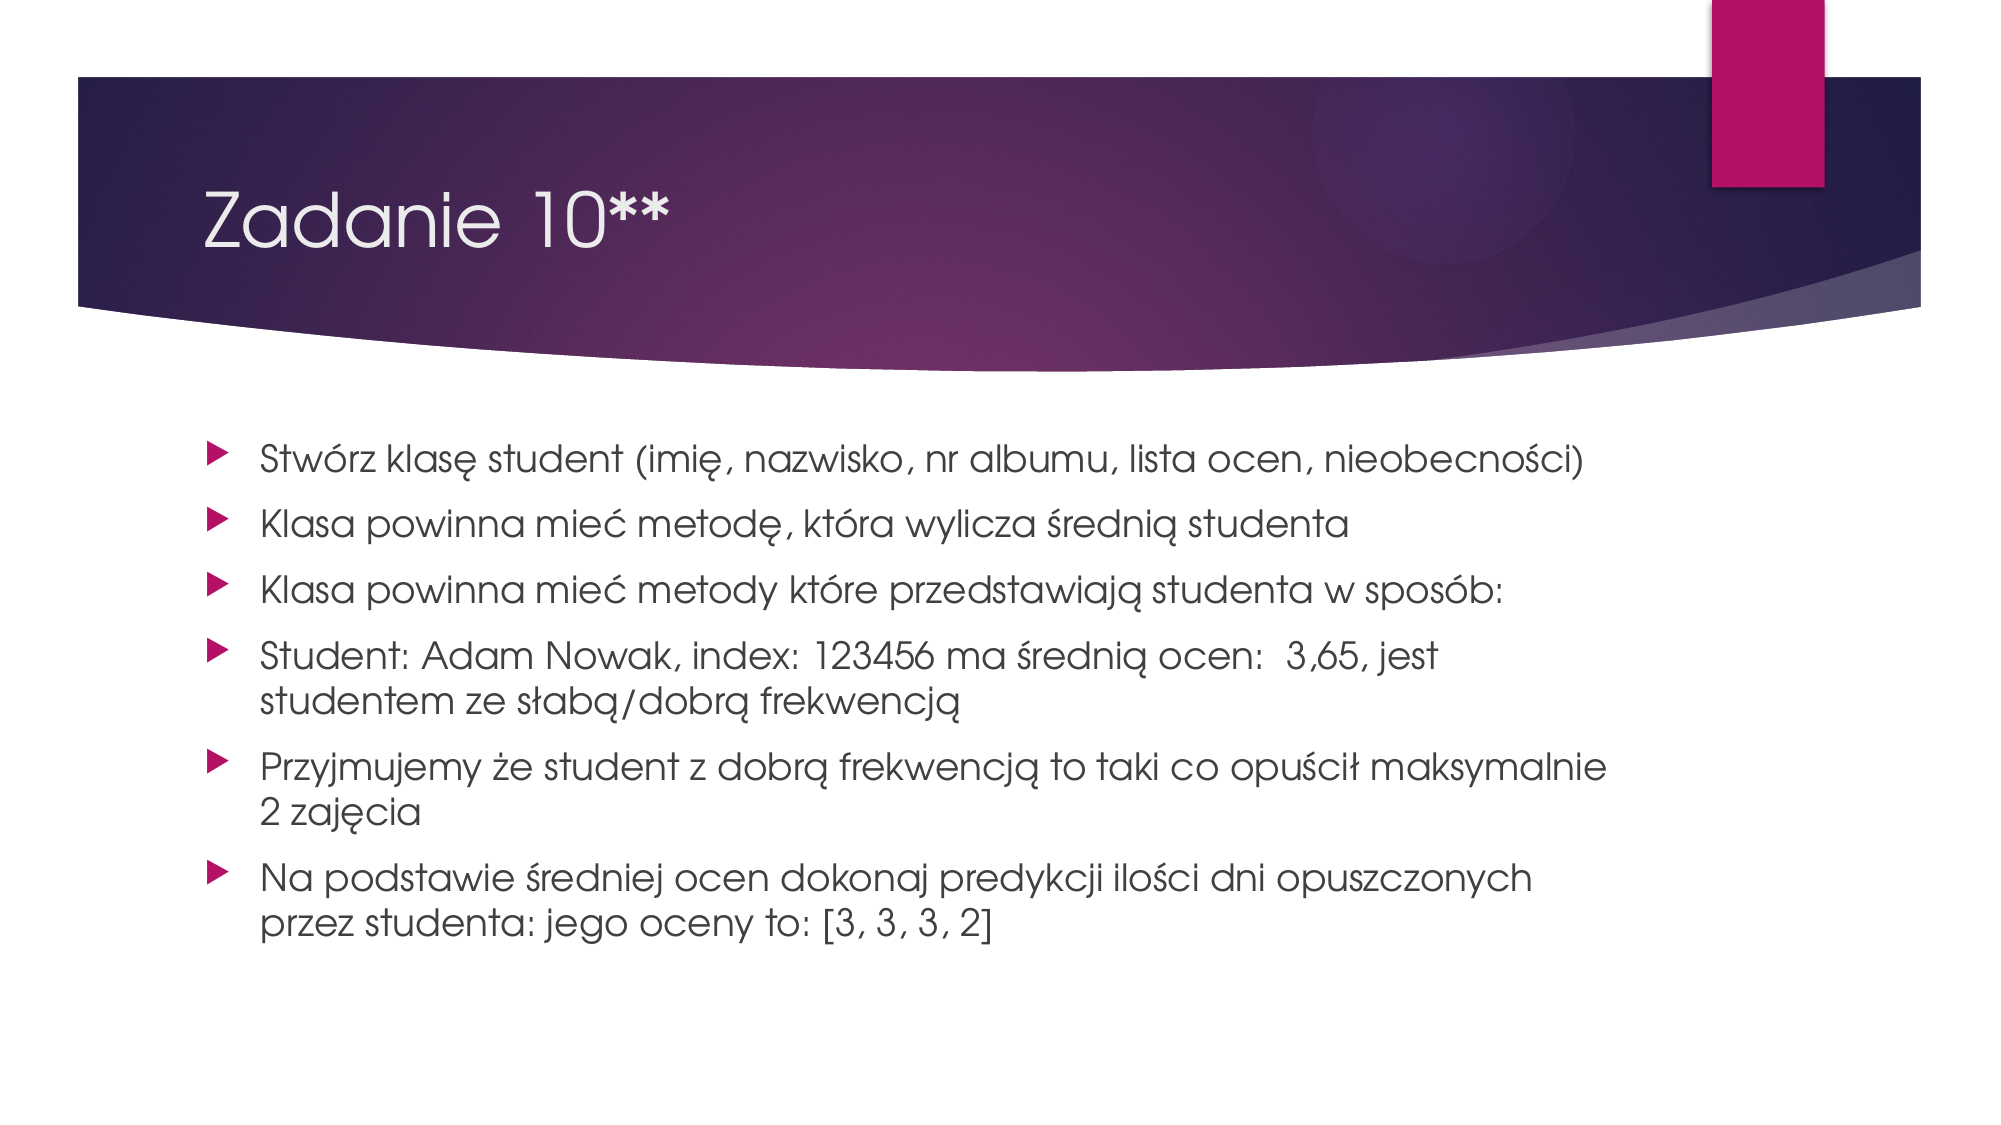

# Zadanie 10**
Stwórz klasę student (imię, nazwisko, nr albumu, lista ocen, nieobecności)
Klasa powinna mieć metodę, która wylicza średnią studenta
Klasa powinna mieć metody które przedstawiają studenta w sposób:
Student: Adam Nowak, index: 123456 ma średnią ocen:  3,65, jest studentem ze słabą/dobrą frekwencją
Przyjmujemy że student z dobrą frekwencją to taki co opuścił maksymalnie 2 zajęcia
Na podstawie średniej ocen dokonaj predykcji ilości dni opuszczonych przez studenta: jego oceny to: [3, 3, 3, 2]